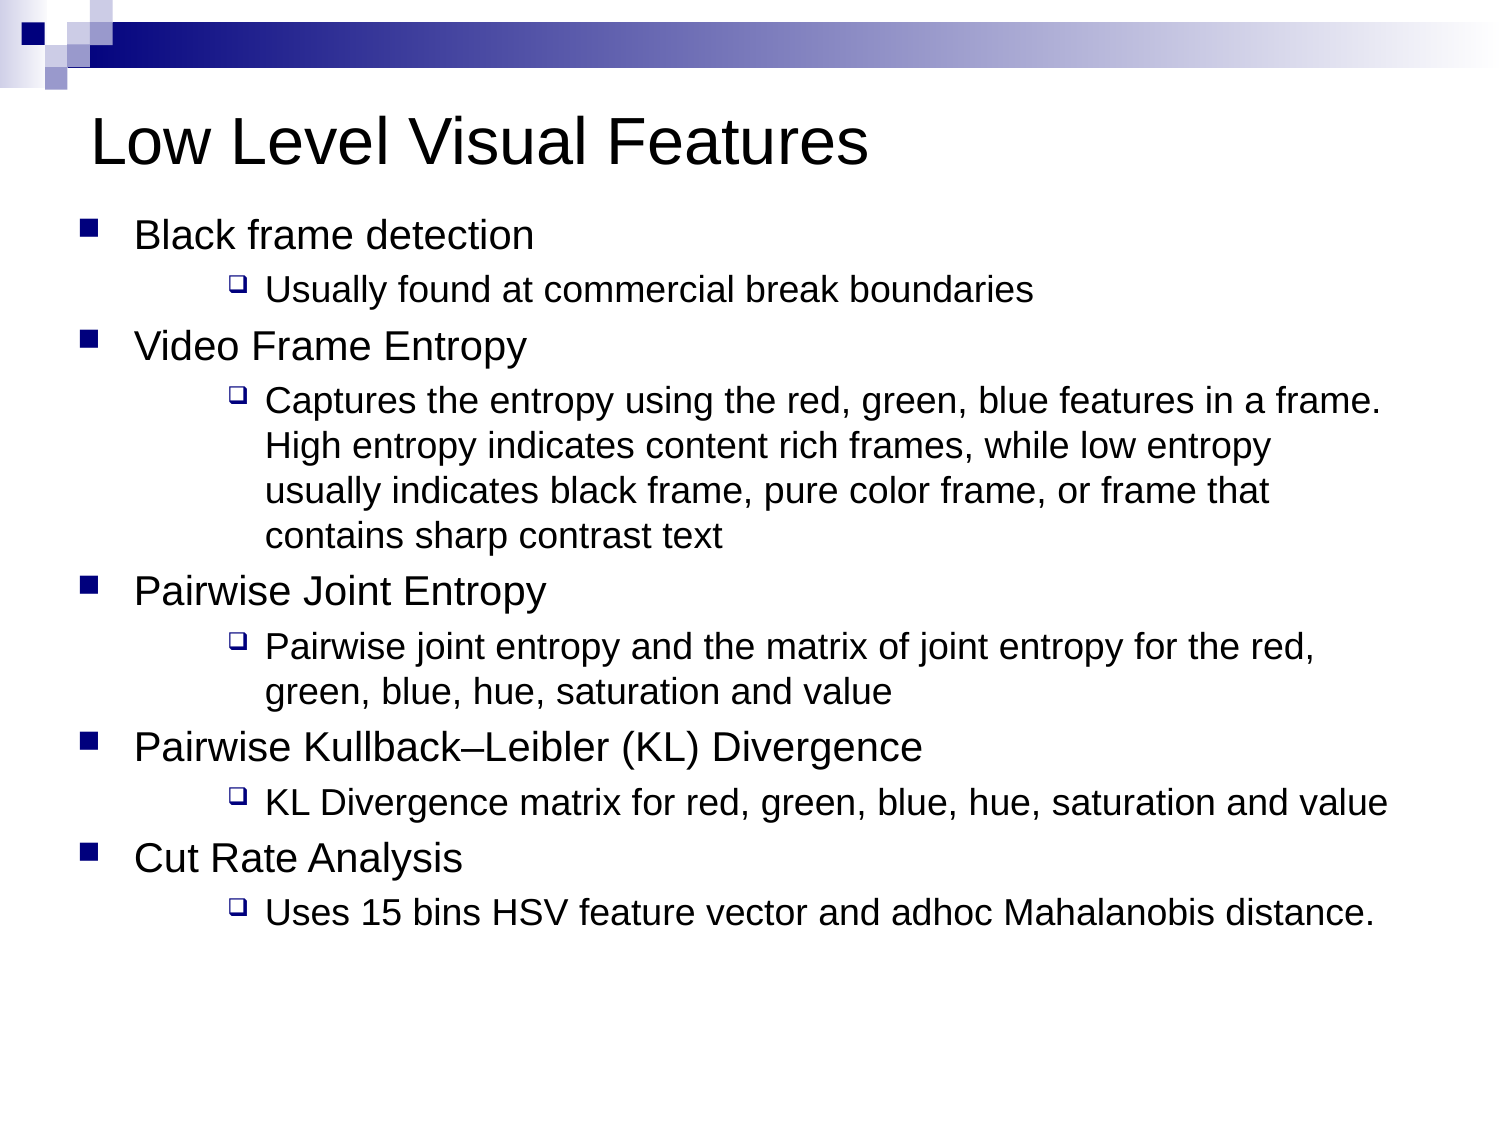

# Low Level Visual Features
Black frame detection
Usually found at commercial break boundaries
Video Frame Entropy
Captures the entropy using the red, green, blue features in a frame. High entropy indicates content rich frames, while low entropy usually indicates black frame, pure color frame, or frame that contains sharp contrast text
Pairwise Joint Entropy
Pairwise joint entropy and the matrix of joint entropy for the red, green, blue, hue, saturation and value
Pairwise Kullback–Leibler (KL) Divergence
KL Divergence matrix for red, green, blue, hue, saturation and value
Cut Rate Analysis
Uses 15 bins HSV feature vector and adhoc Mahalanobis distance.